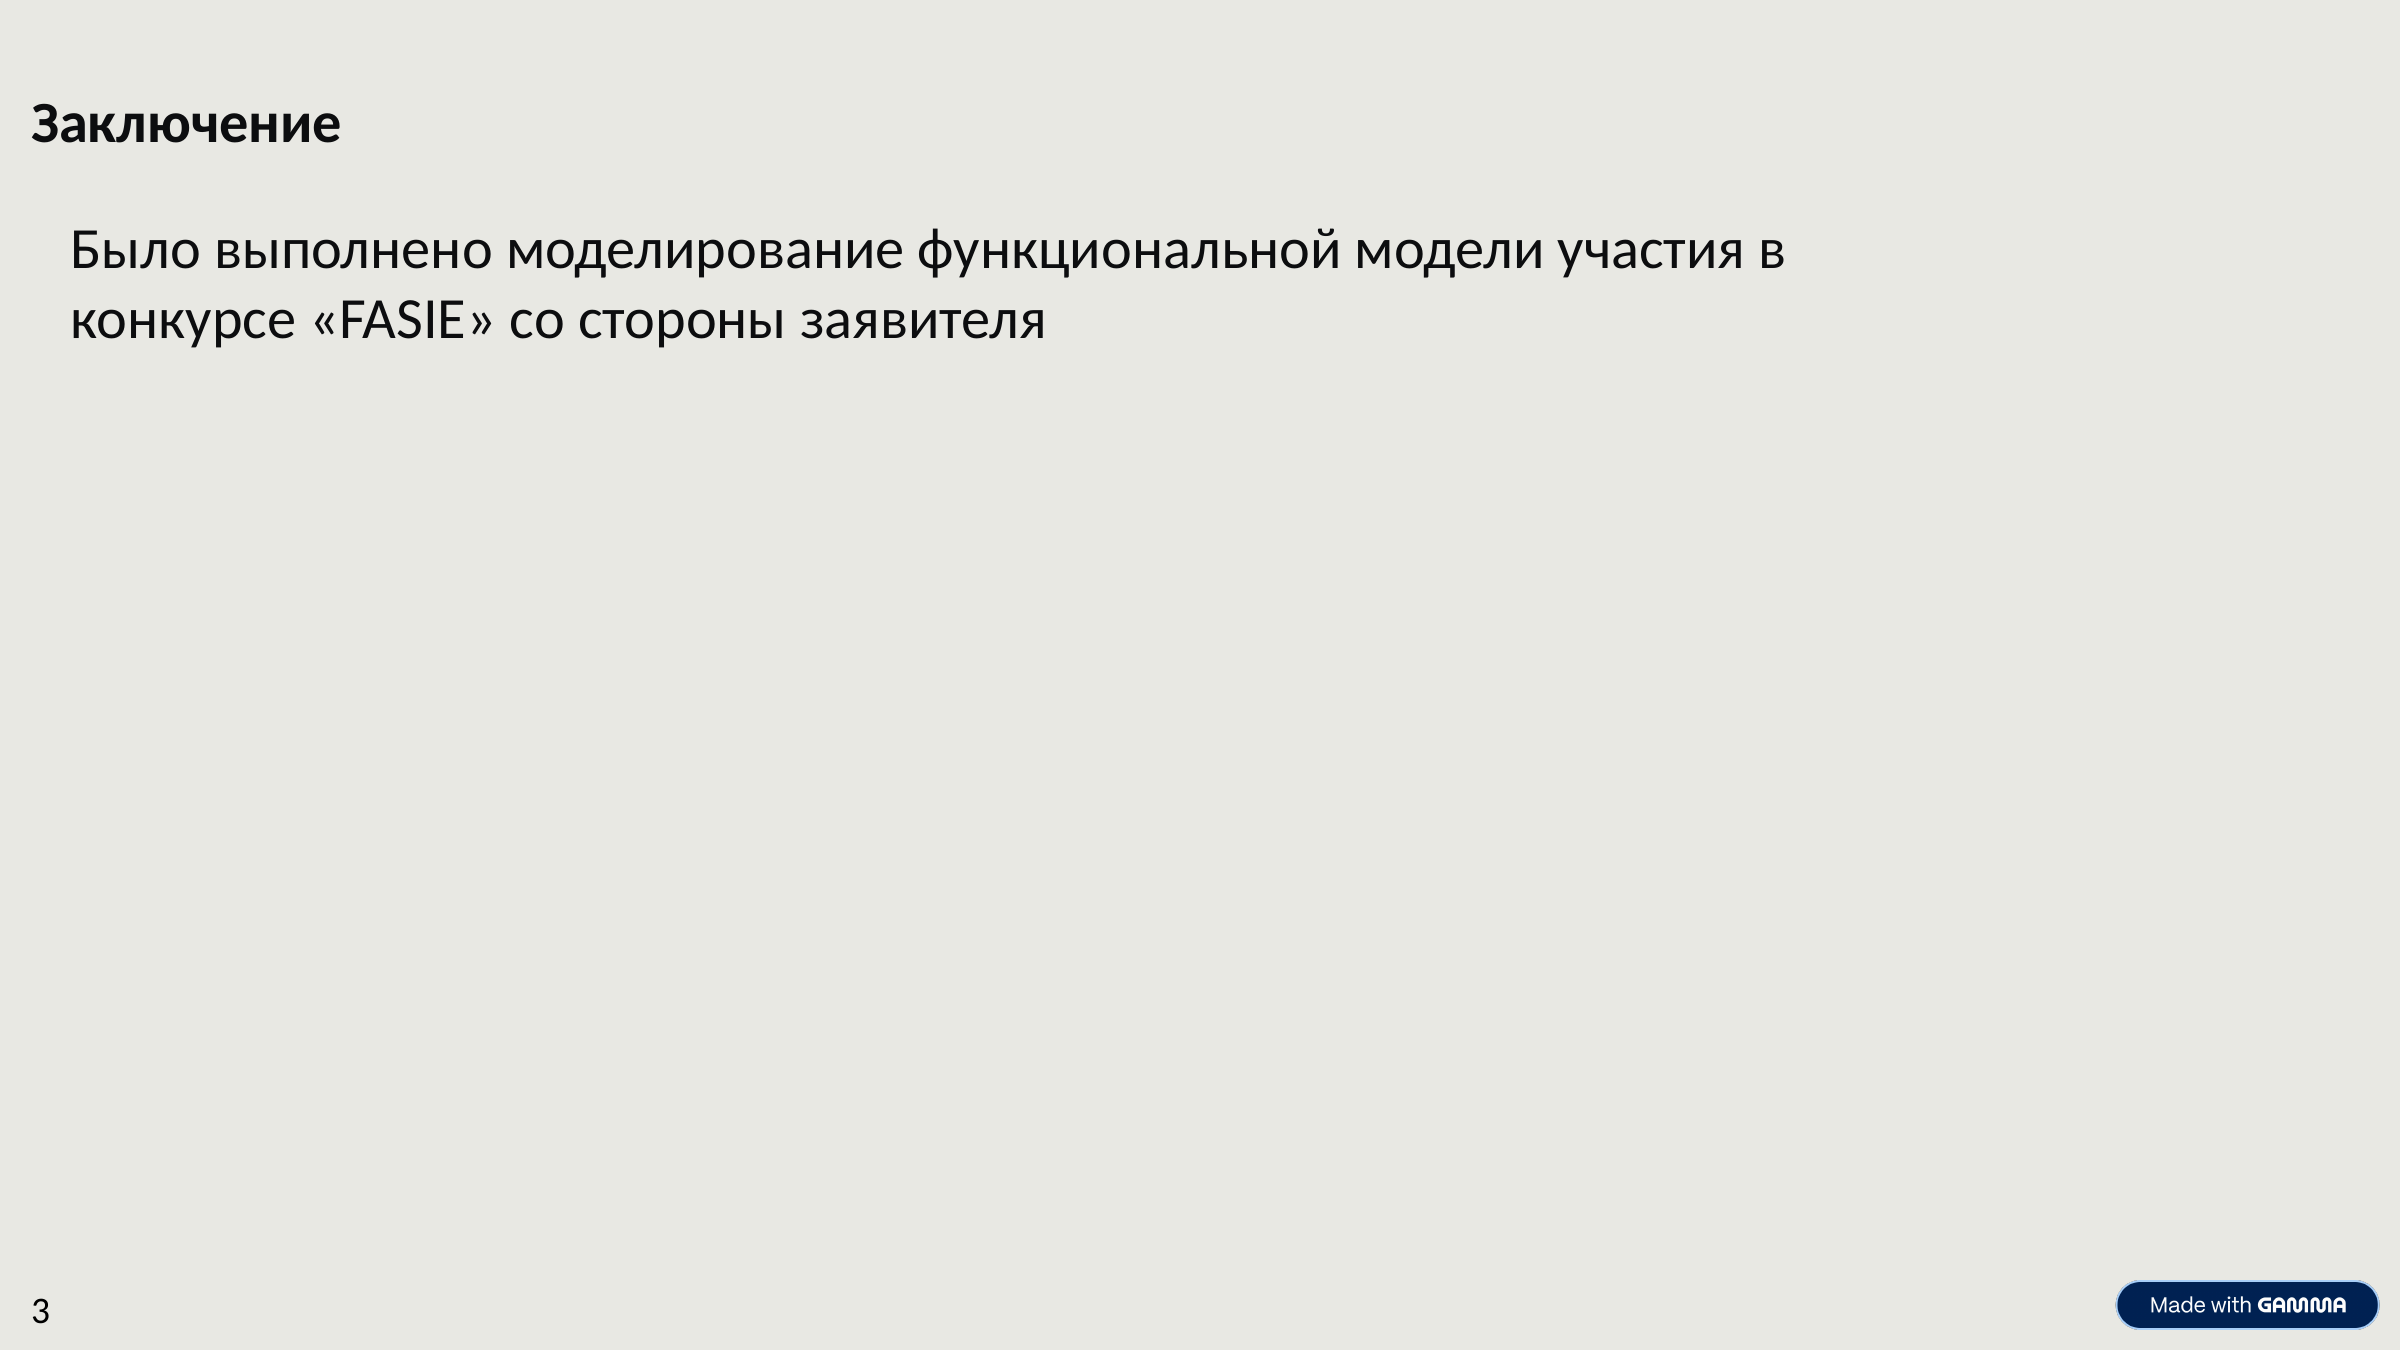

Заключение

Было выполнено моделирование функциональной модели участия в конкурсе «FASIE» со стороны заявителя

3